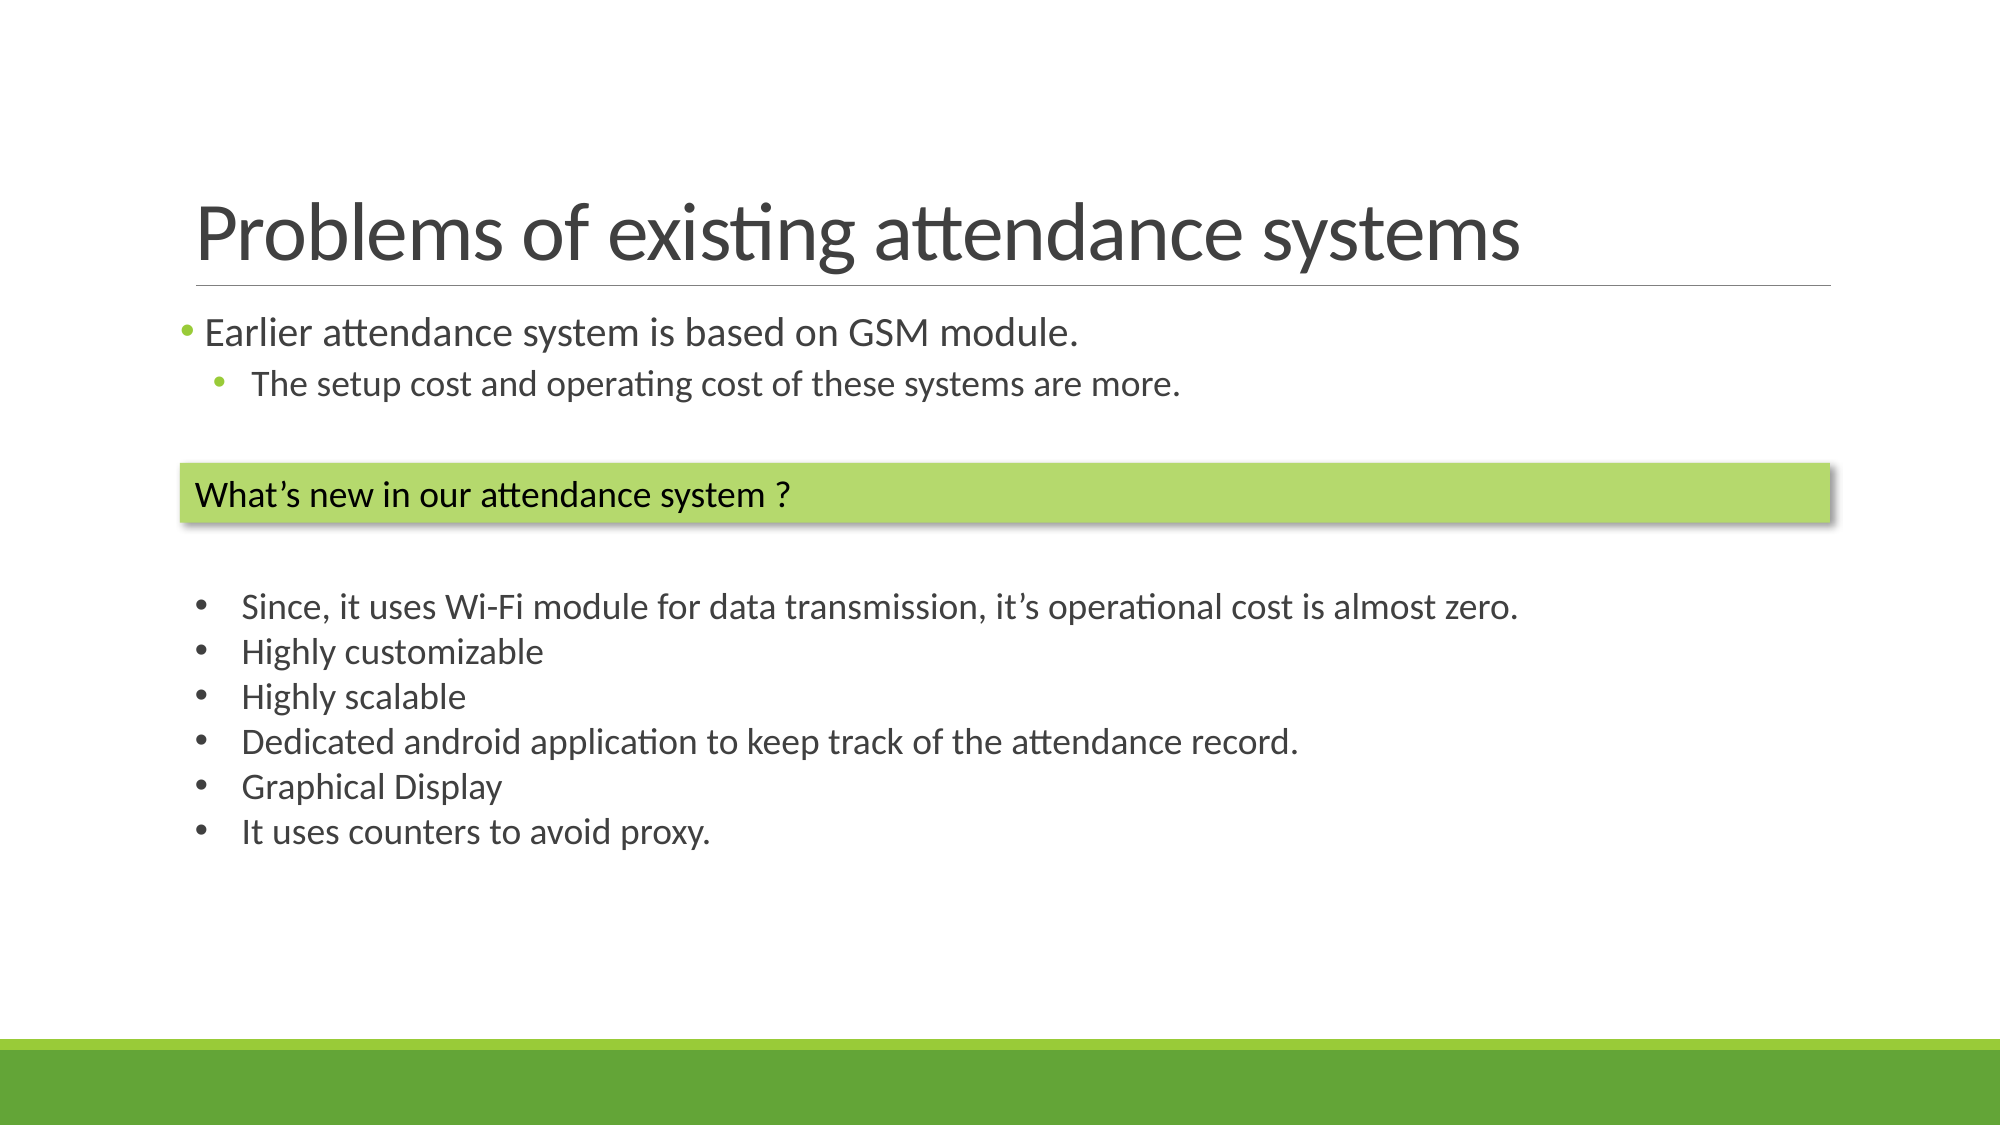

# Problems of existing attendance systems
 Earlier attendance system is based on GSM module.
 The setup cost and operating cost of these systems are more.

What’s new in our attendance system ?
Since, it uses Wi-Fi module for data transmission, it’s operational cost is almost zero.
Highly customizable
Highly scalable
Dedicated android application to keep track of the attendance record.
Graphical Display
It uses counters to avoid proxy.